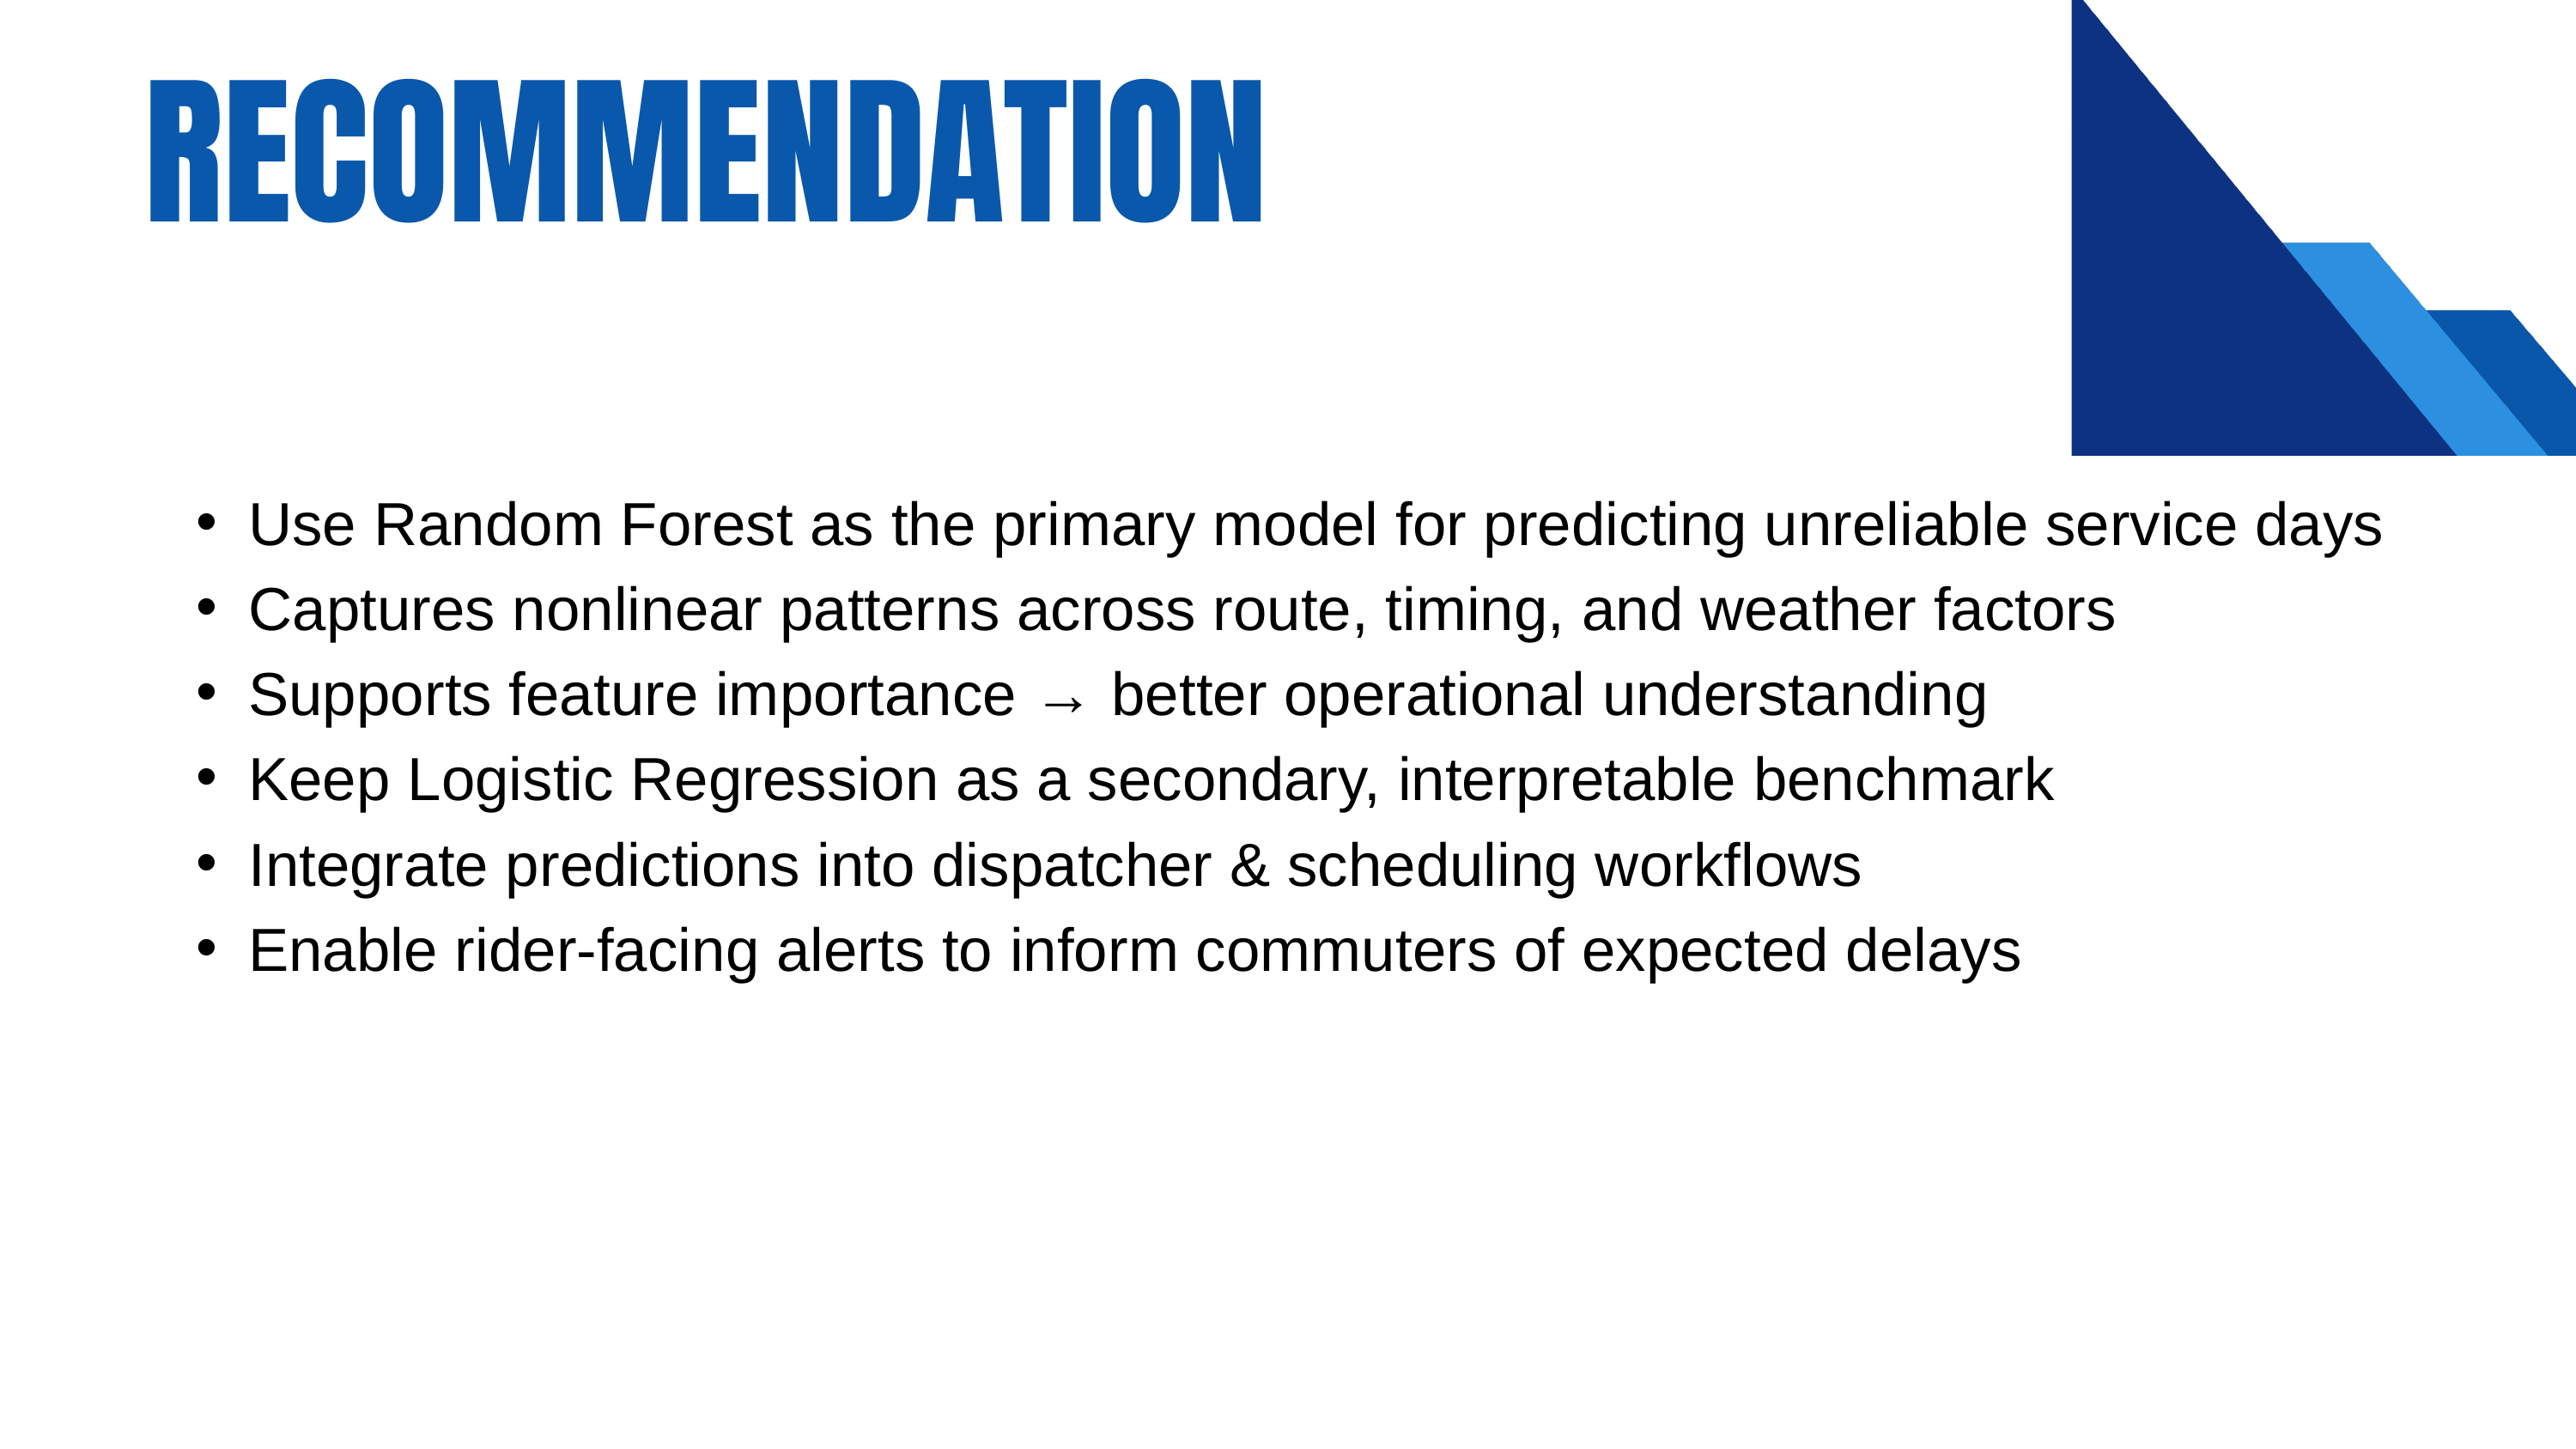

RECOMMENDATION
Use Random Forest as the primary model for predicting unreliable service days
Captures nonlinear patterns across route, timing, and weather factors
Supports feature importance → better operational understanding
Keep Logistic Regression as a secondary, interpretable benchmark
Integrate predictions into dispatcher & scheduling workflows
Enable rider-facing alerts to inform commuters of expected delays